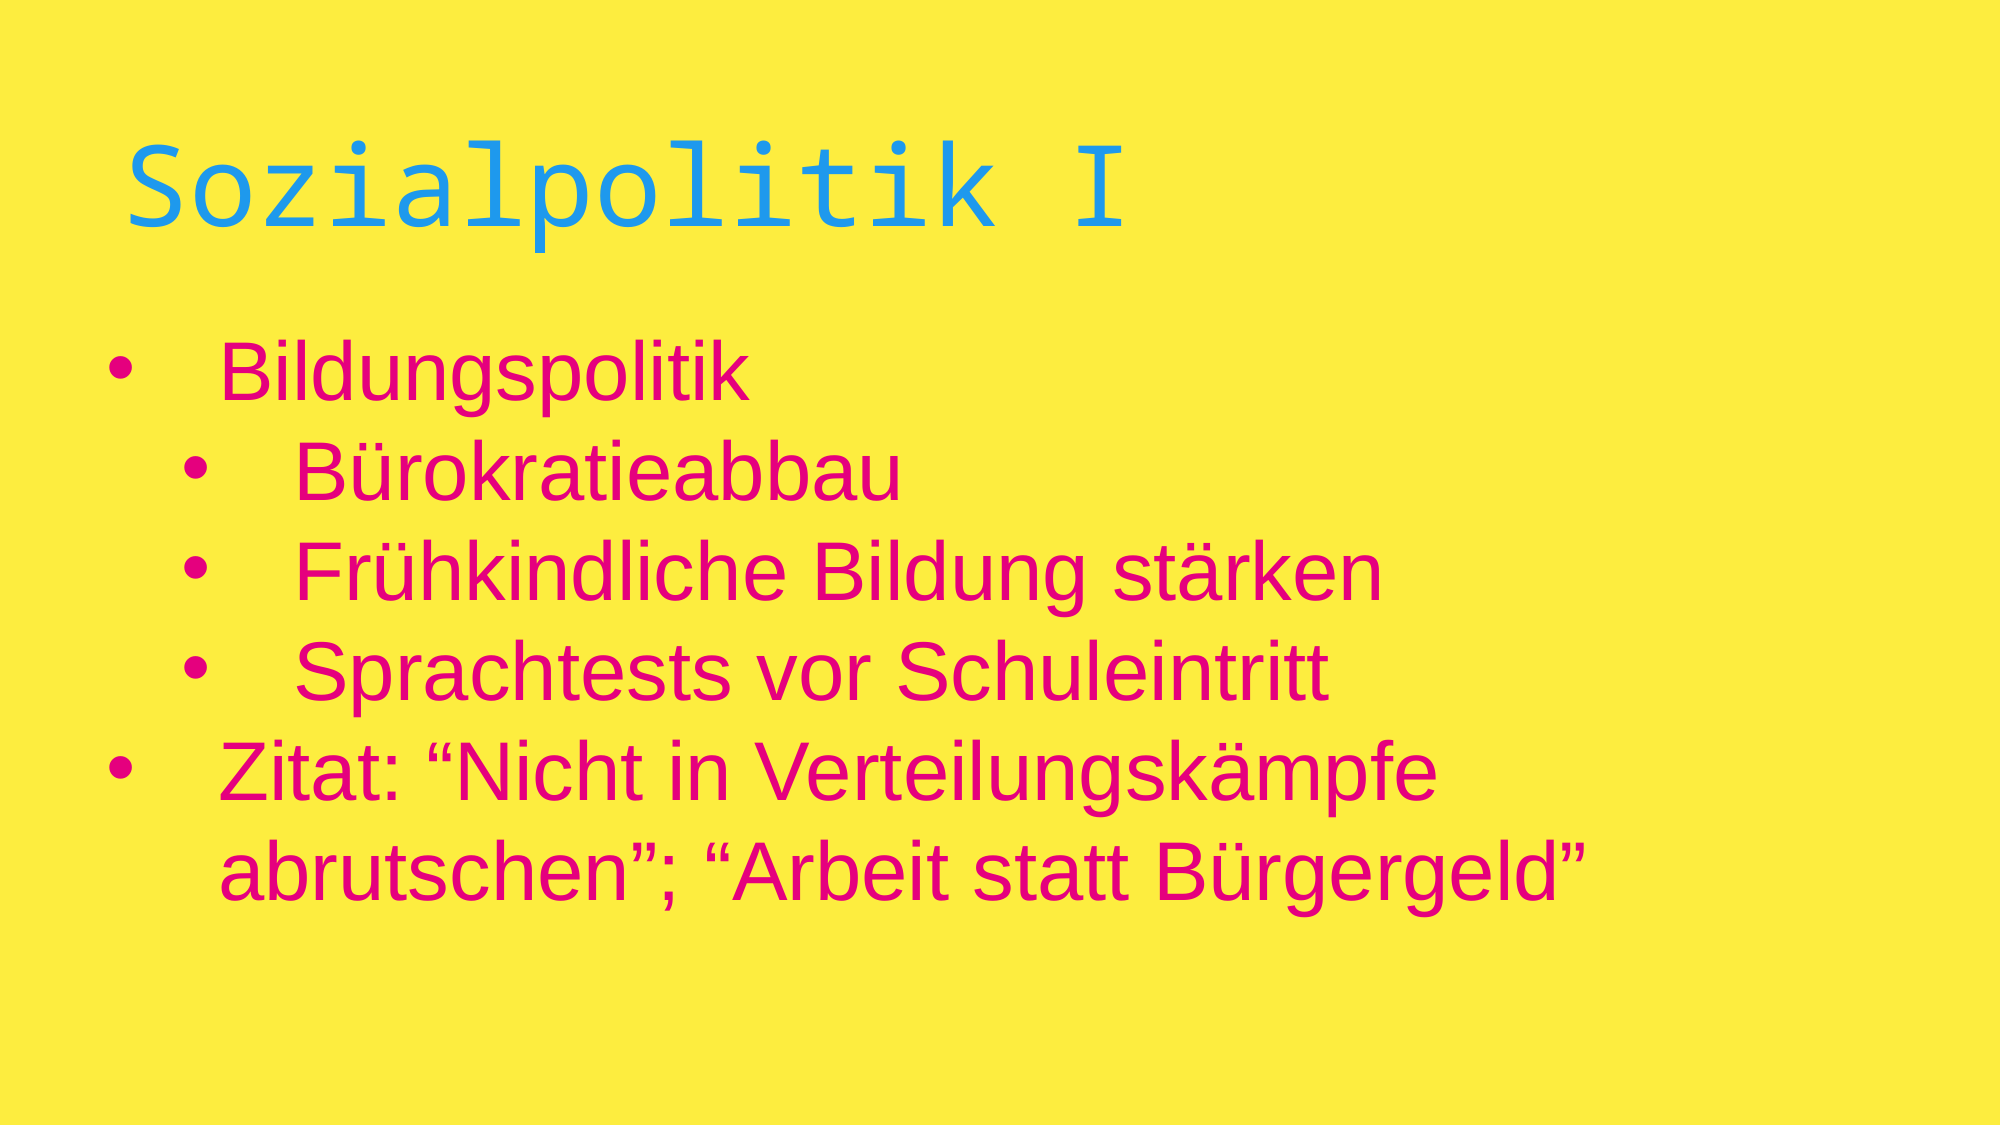

Sozialpolitik I
Bildungspolitik
Bürokratieabbau
Frühkindliche Bildung stärken
Sprachtests vor Schuleintritt
Zitat: “Nicht in Verteilungskämpfe abrutschen”; “Arbeit statt Bürgergeld”